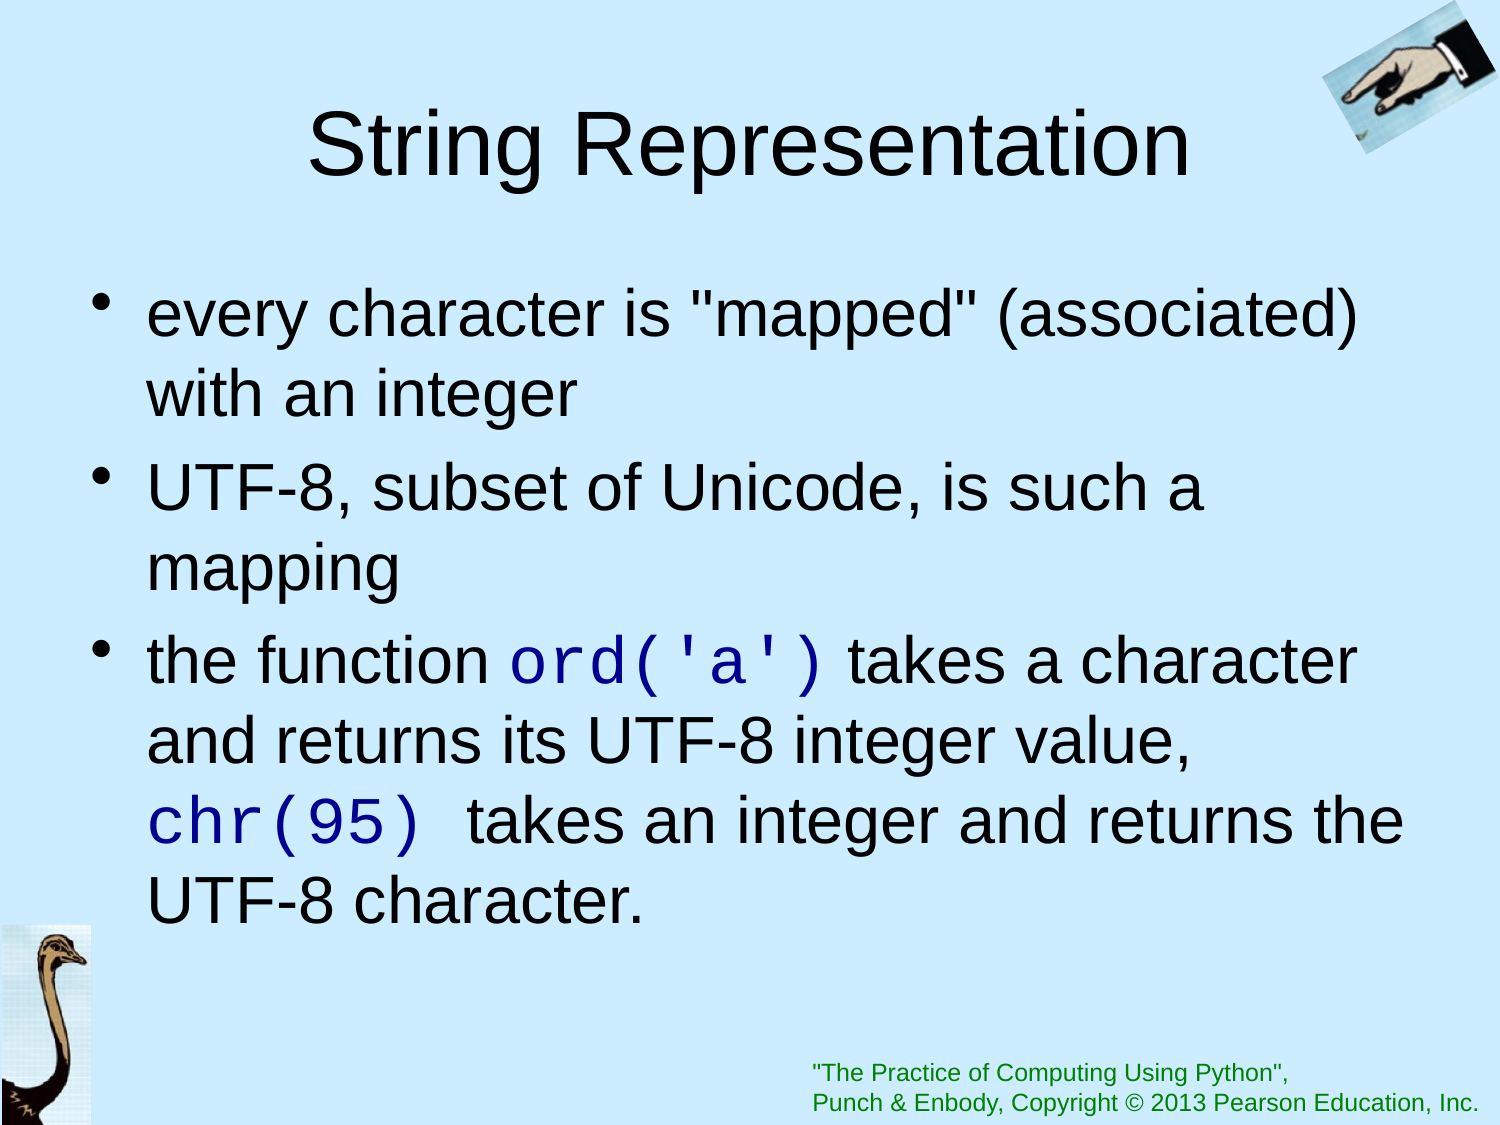

# String Representation
every character is "mapped" (associated) with an integer
UTF-8, subset of Unicode, is such a mapping
the function ord('a') takes a character and returns its UTF-8 integer value, chr(95) takes an integer and returns the UTF-8 character.